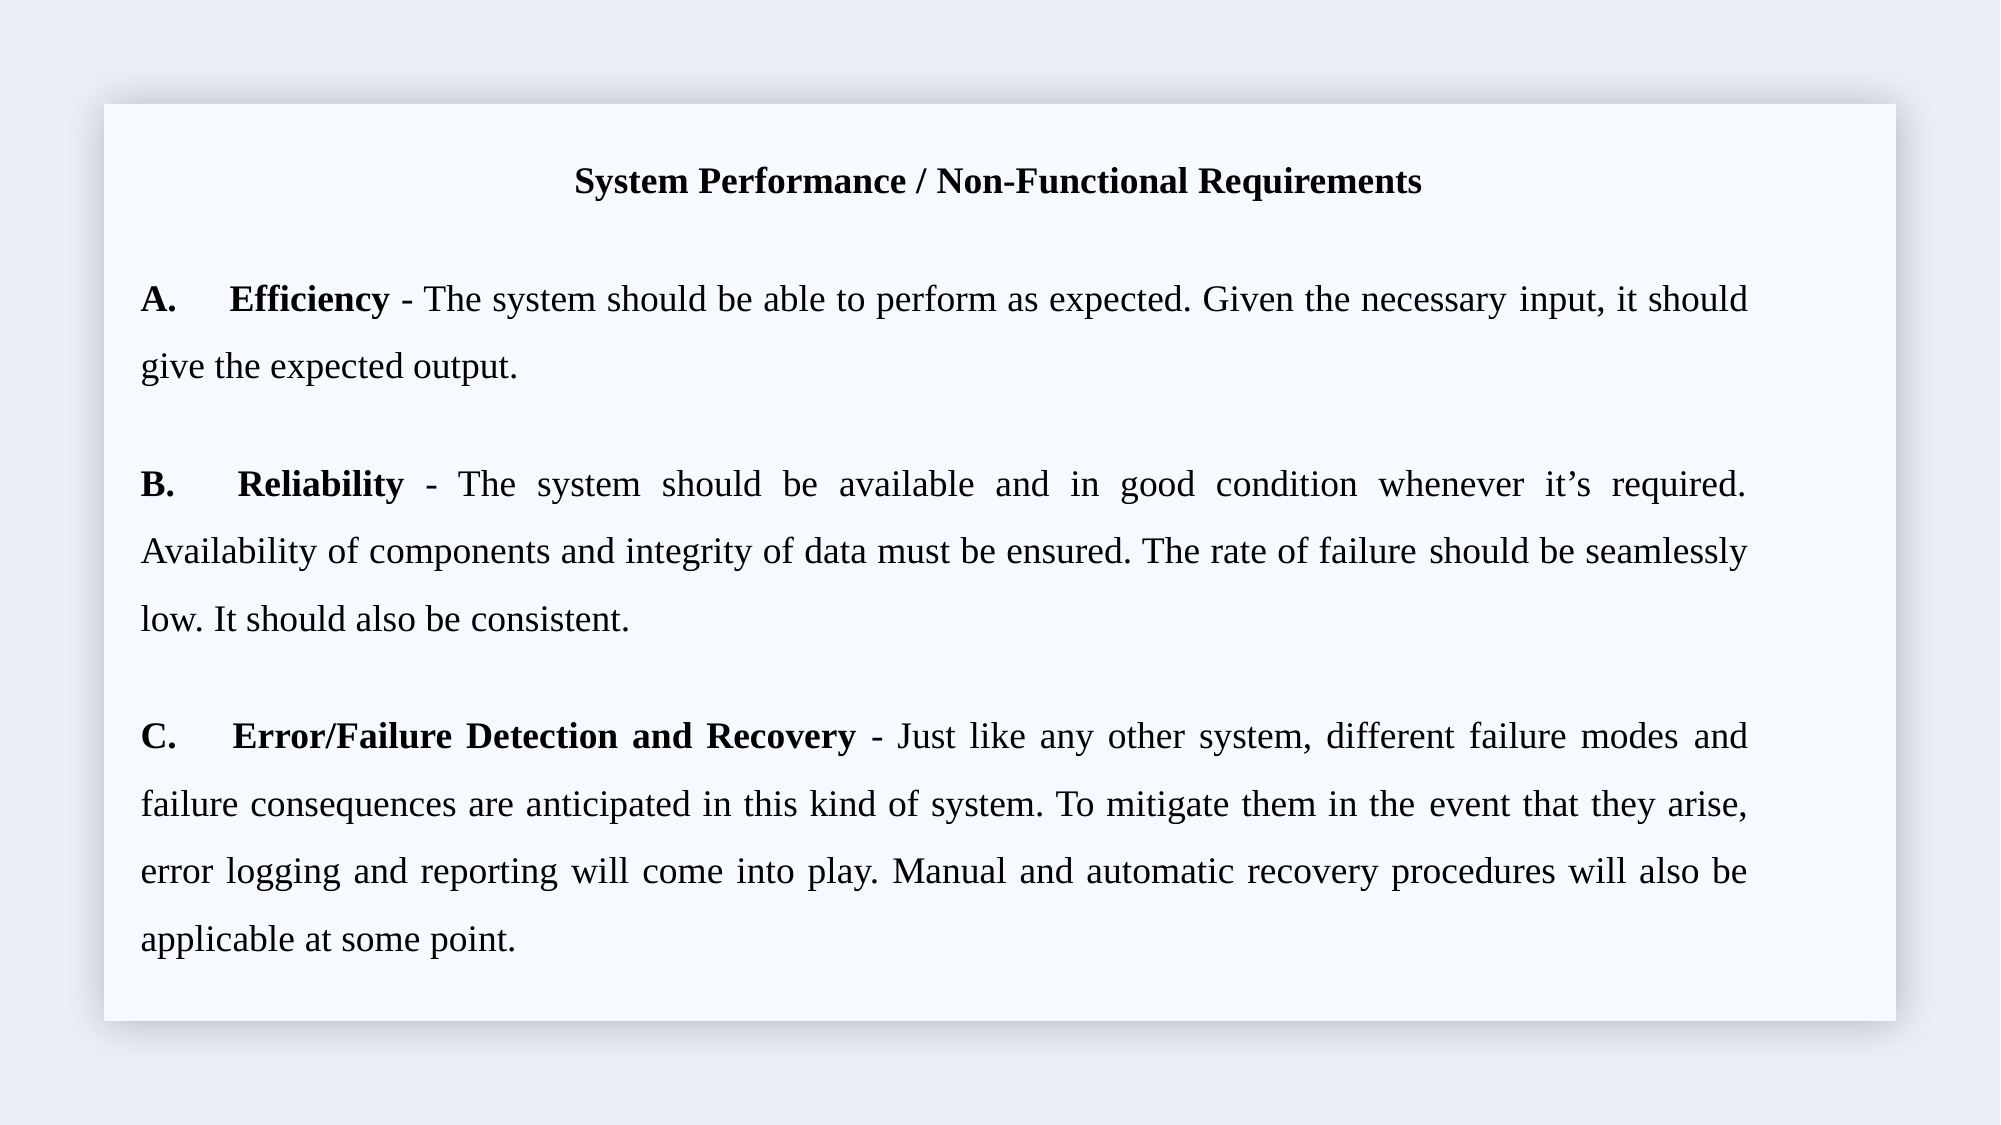

System Performance / Non-Functional Requirements
A.     Efficiency - The system should be able to perform as expected. Given the necessary input, it should give the expected output.
B.   Reliability - The system should be available and in good condition whenever it’s required. Availability of components and integrity of data must be ensured. The rate of failure should be seamlessly low. It should also be consistent.
C.    Error/Failure Detection and Recovery - Just like any other system, different failure modes and failure consequences are anticipated in this kind of system. To mitigate them in the event that they arise, error logging and reporting will come into play. Manual and automatic recovery procedures will also be applicable at some point.